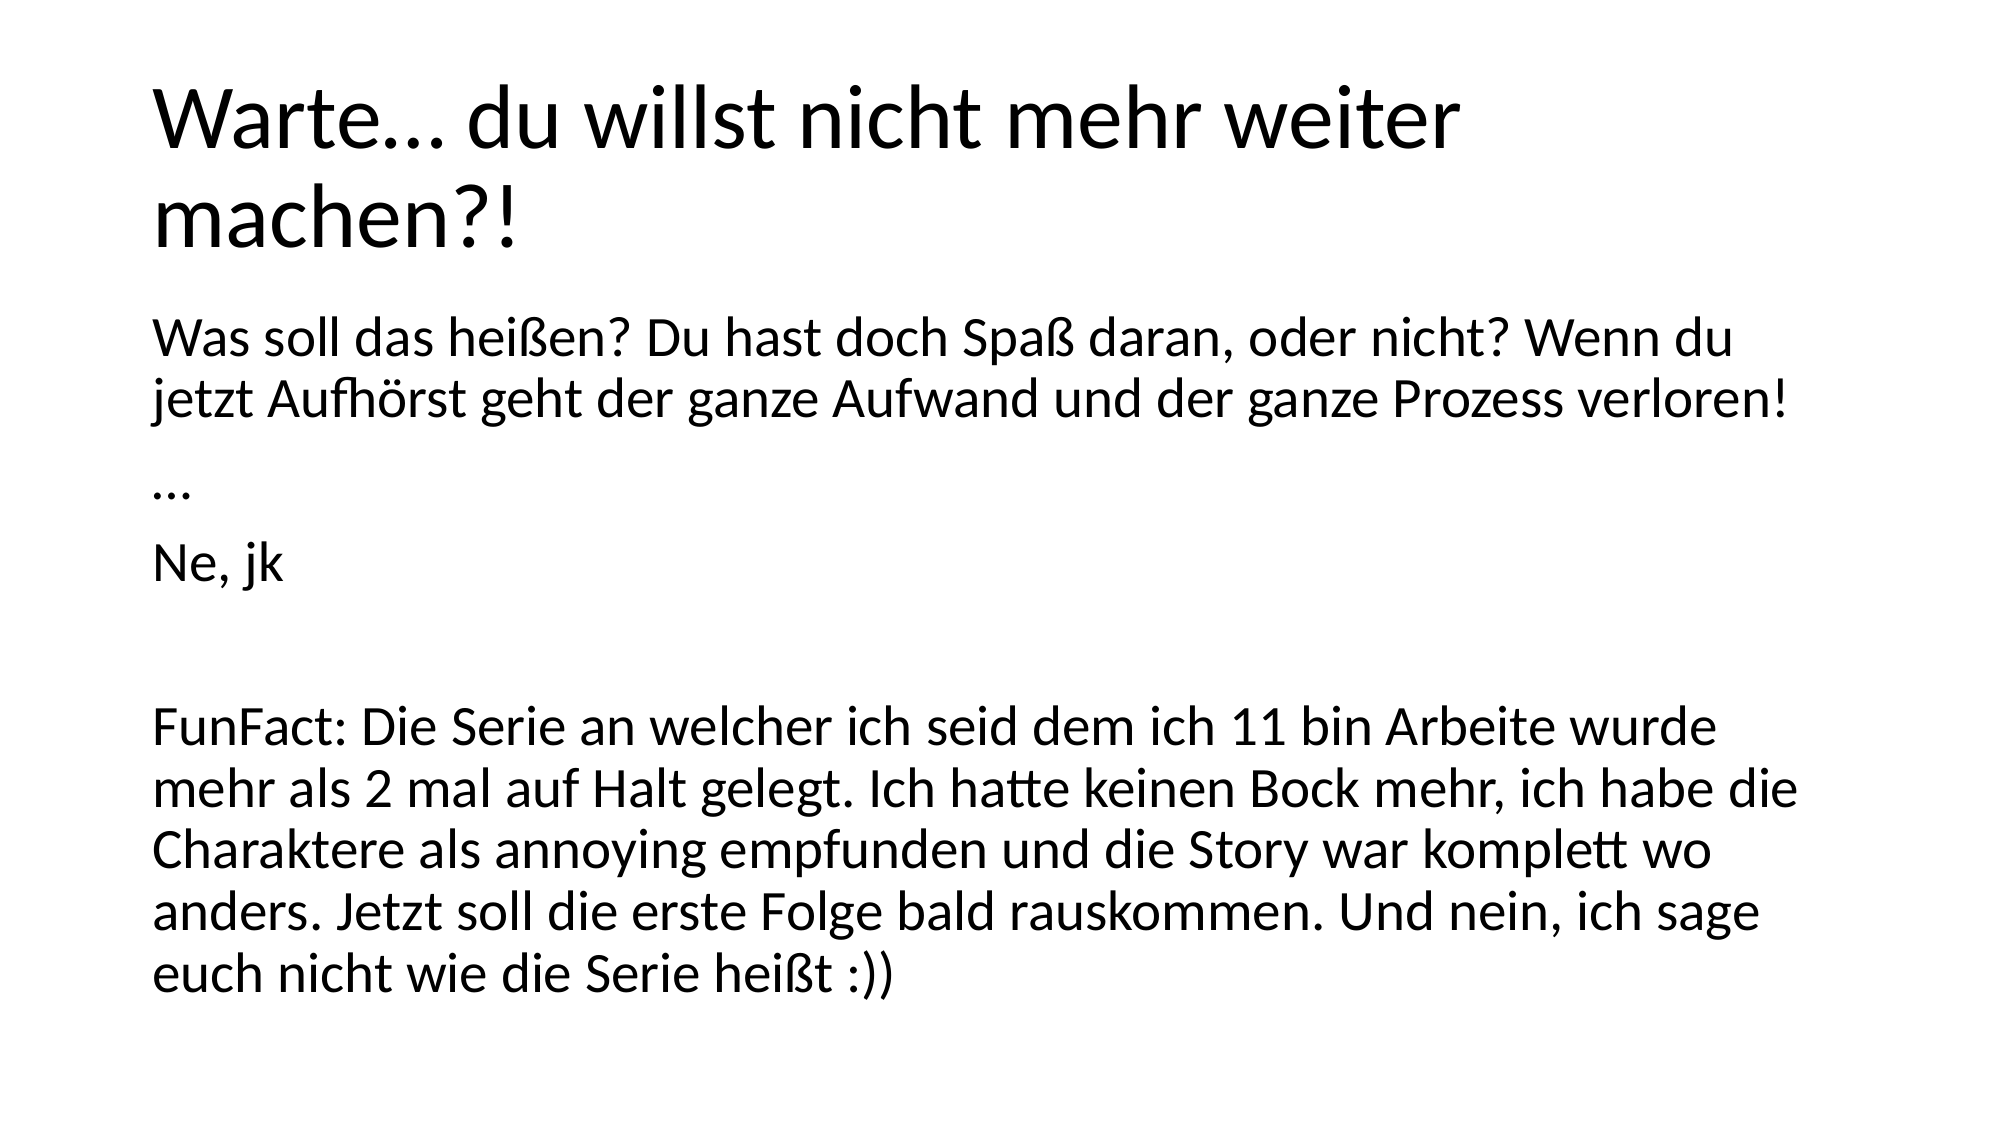

# Warte… du willst nicht mehr weiter machen?!
Was soll das heißen? Du hast doch Spaß daran, oder nicht? Wenn du jetzt Aufhörst geht der ganze Aufwand und der ganze Prozess verloren!
…
Ne, jk

FunFact: Die Serie an welcher ich seid dem ich 11 bin Arbeite wurde mehr als 2 mal auf Halt gelegt. Ich hatte keinen Bock mehr, ich habe die Charaktere als annoying empfunden und die Story war komplett wo anders. Jetzt soll die erste Folge bald rauskommen. Und nein, ich sage euch nicht wie die Serie heißt :))